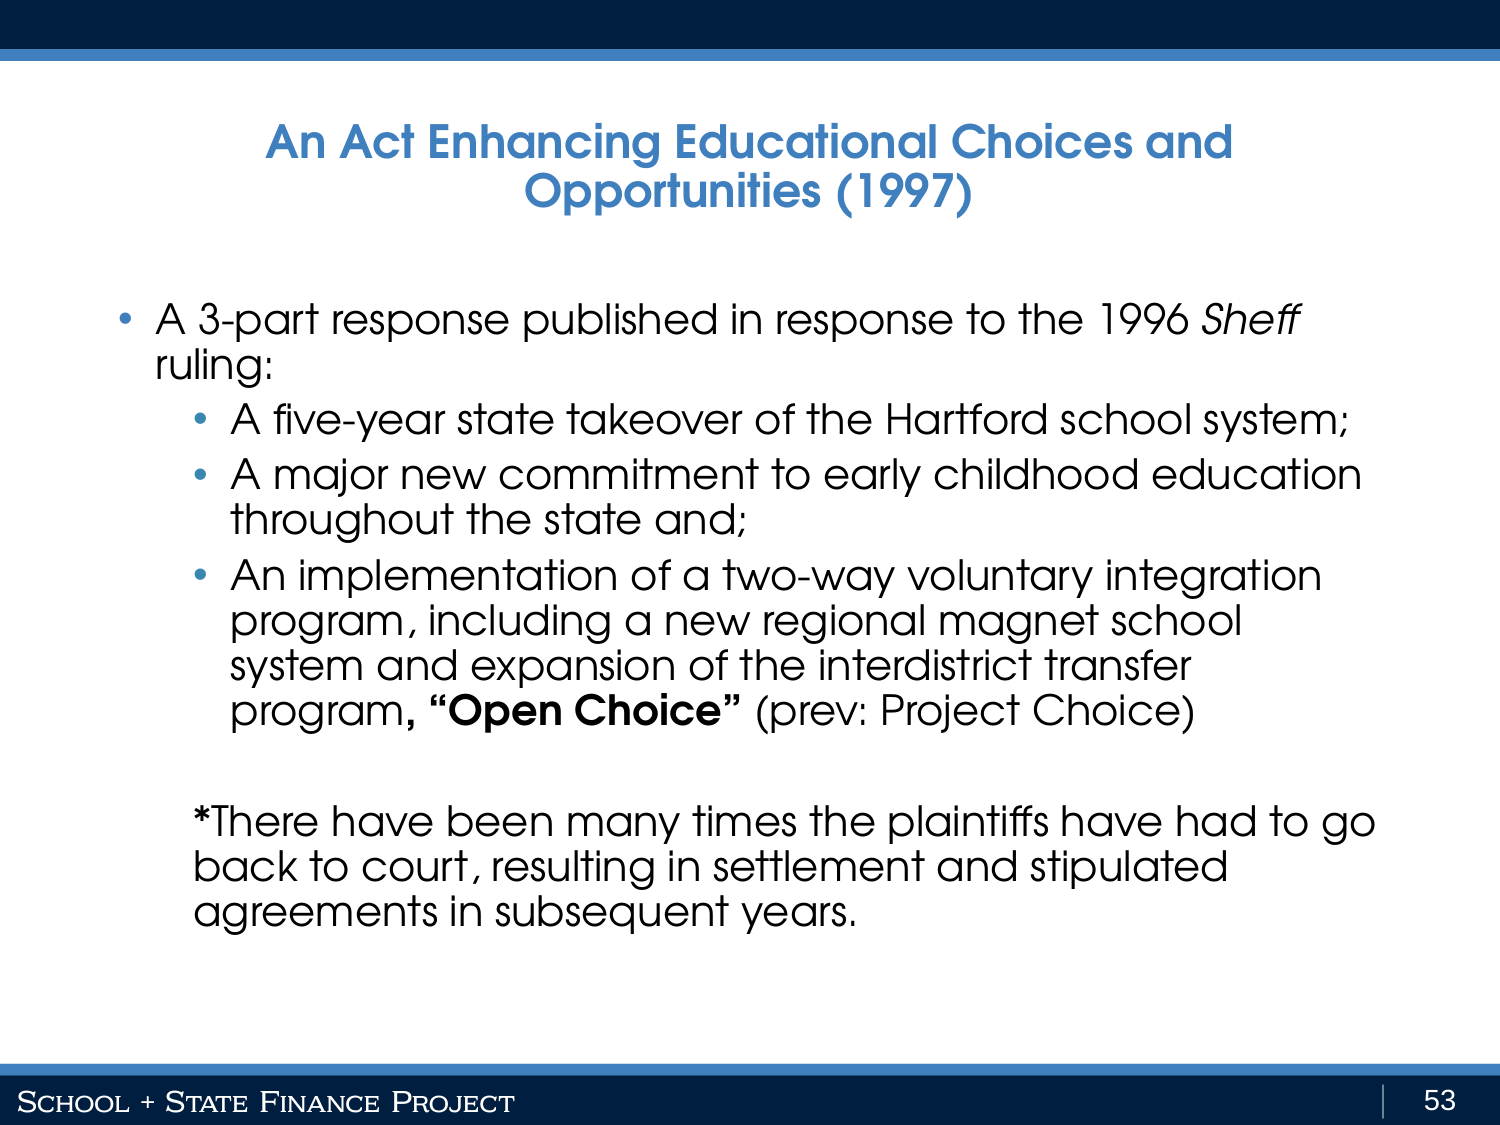

An Act Enhancing Educational Choices and Opportunities (1997)
A 3-part response published in response to the 1996 Sheff ruling:
A five-year state takeover of the Hartford school system;
A major new commitment to early childhood education throughout the state and;
An implementation of a two-way voluntary integration program, including a new regional magnet school system and expansion of the interdistrict transfer program, “Open Choice” (prev: Project Choice)

*There have been many times the plaintiffs have had to go back to court, resulting in settlement and stipulated agreements in subsequent years.